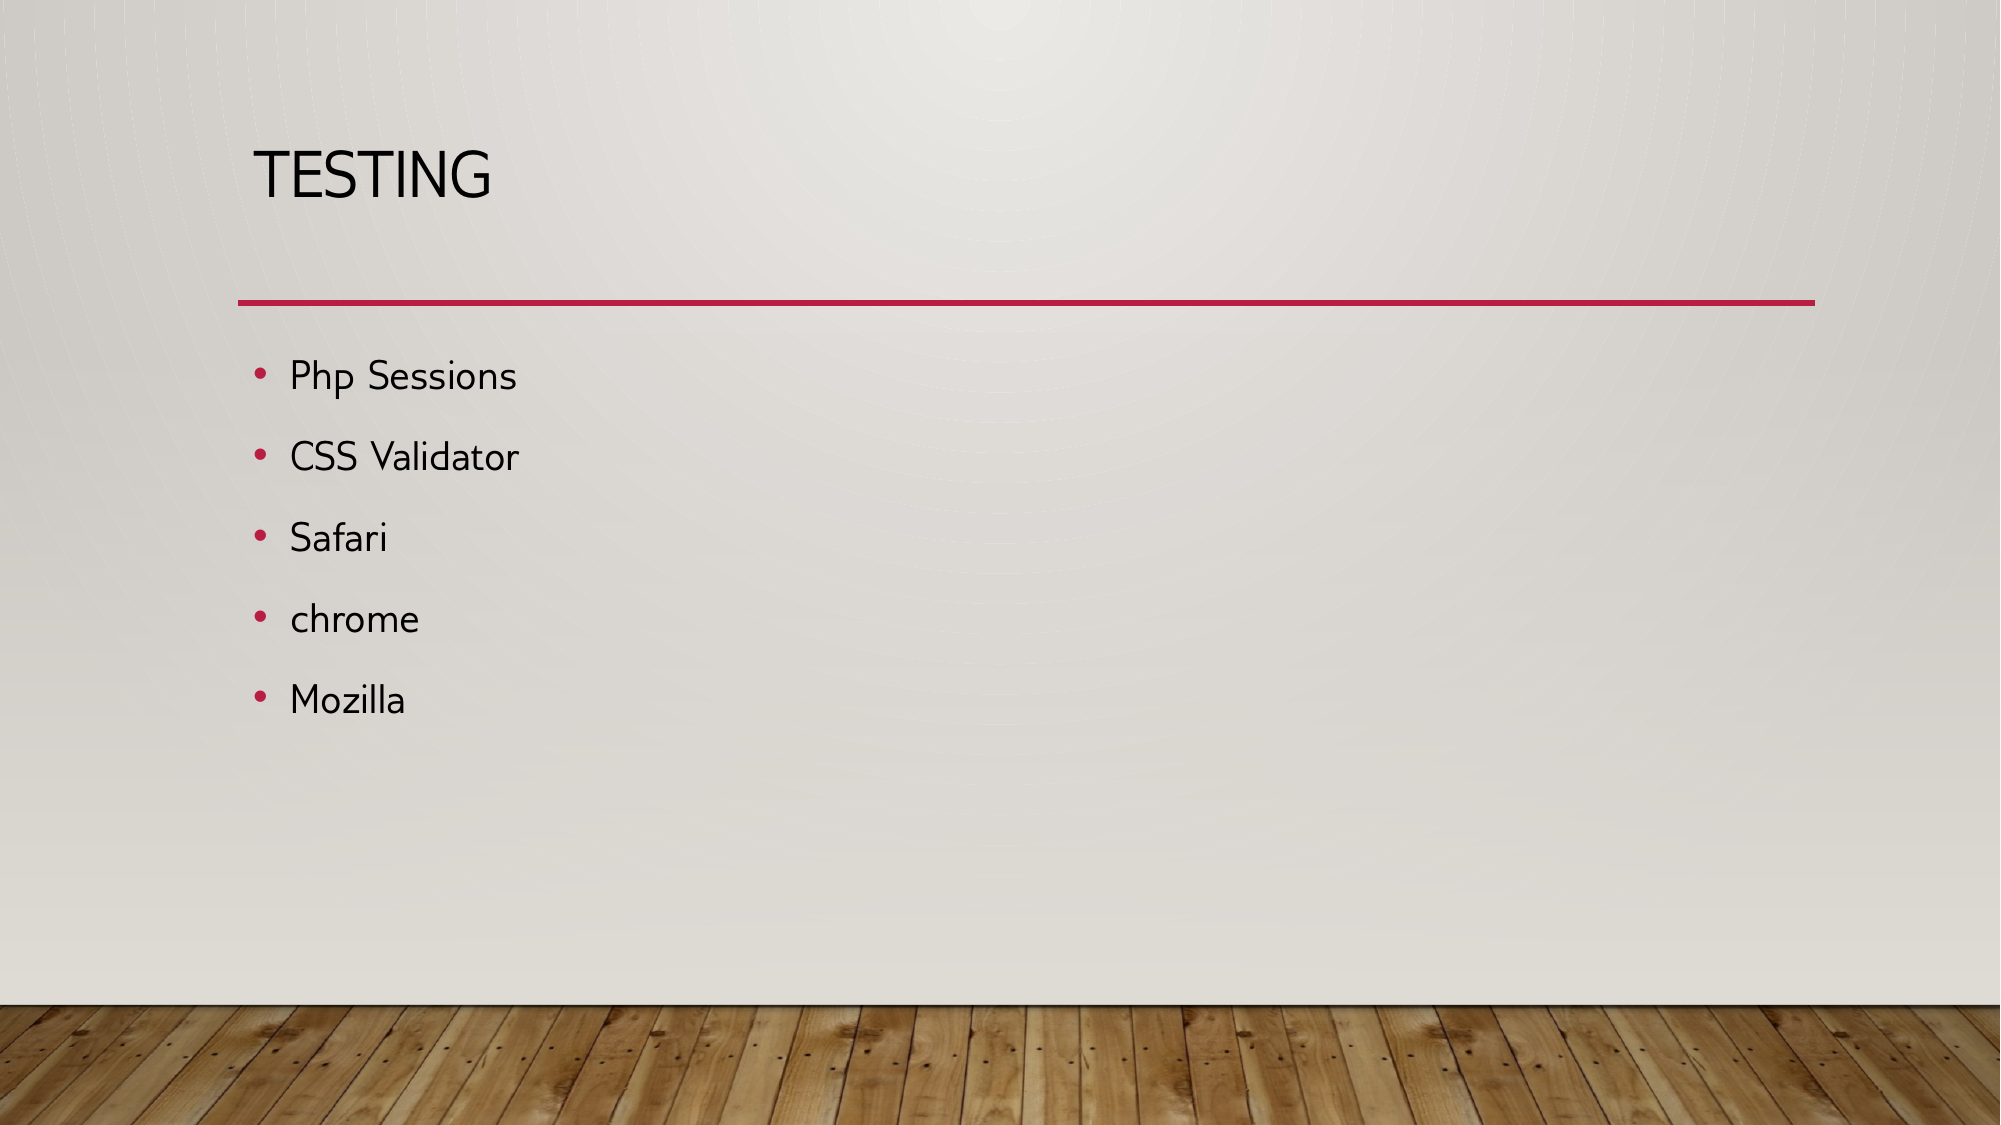

# Testing
Php Sessions
CSS Validator
Safari
chrome
Mozilla